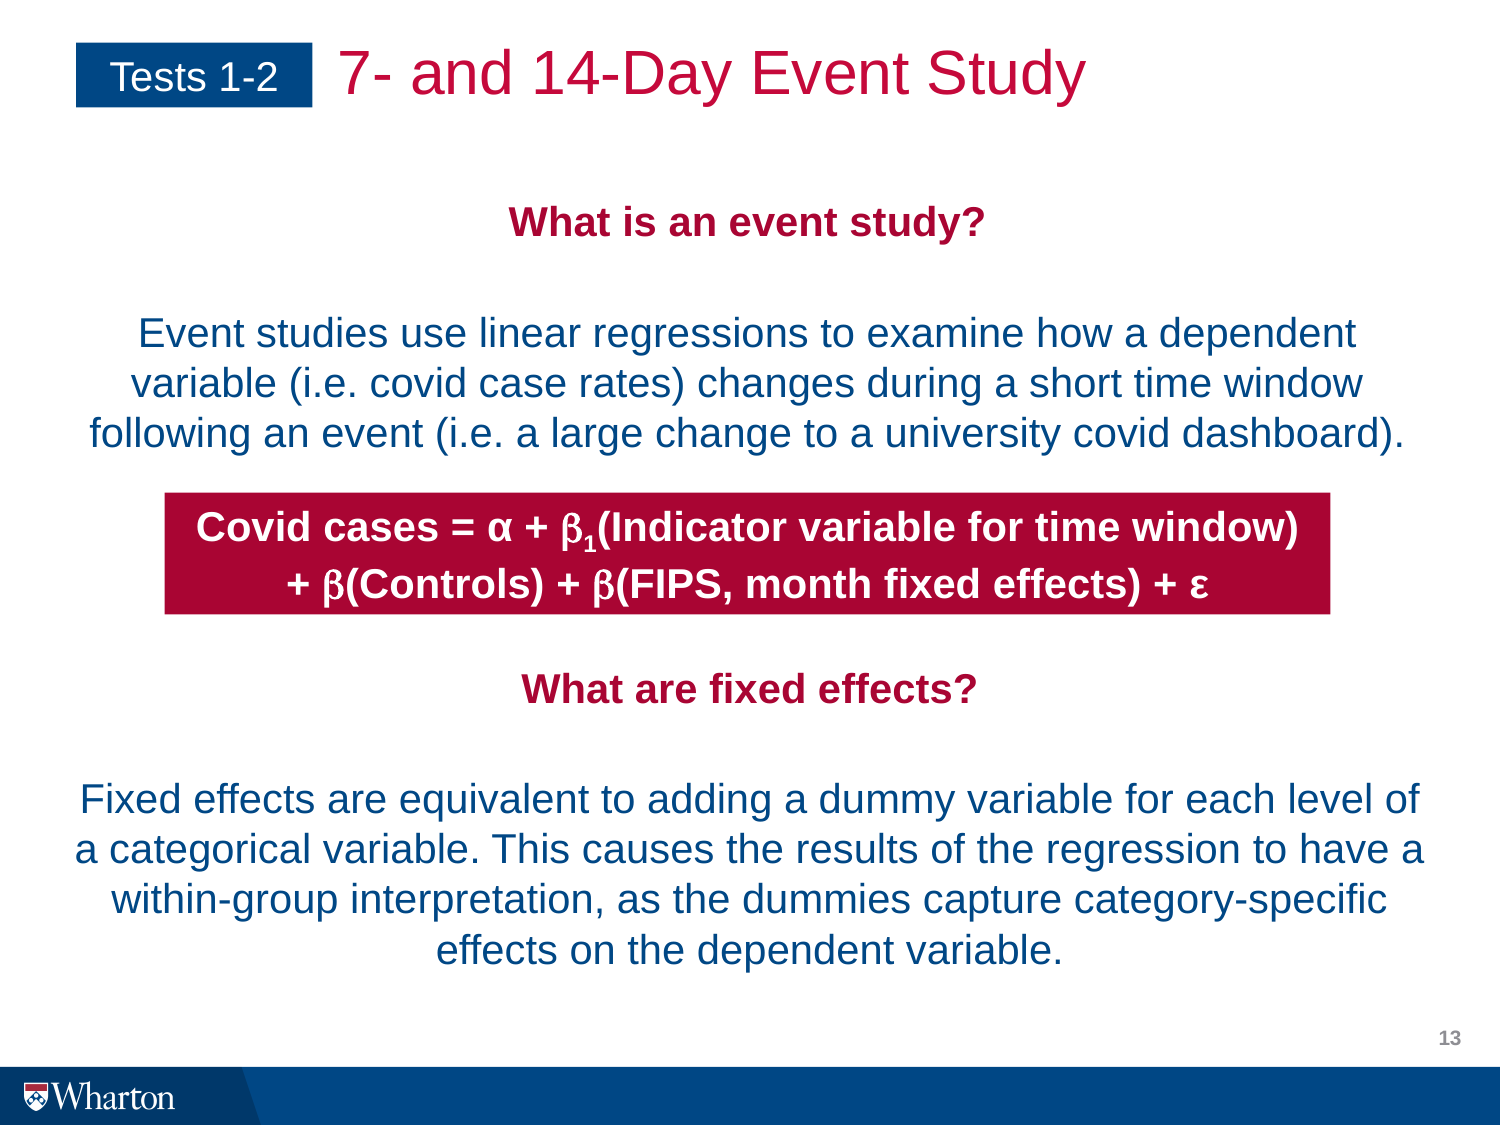

# 7- and 14-Day Event Study
Tests 1-2
What is an event study?
Event studies use linear regressions to examine how a dependent variable (i.e. covid case rates) changes during a short time window following an event (i.e. a large change to a university covid dashboard).
Covid cases = α + β1(Indicator variable for time window) + β(Controls) + β(FIPS, month fixed effects) + ε
What are fixed effects?
Fixed effects are equivalent to adding a dummy variable for each level of a categorical variable. This causes the results of the regression to have a within-group interpretation, as the dummies capture category-specific effects on the dependent variable.
13